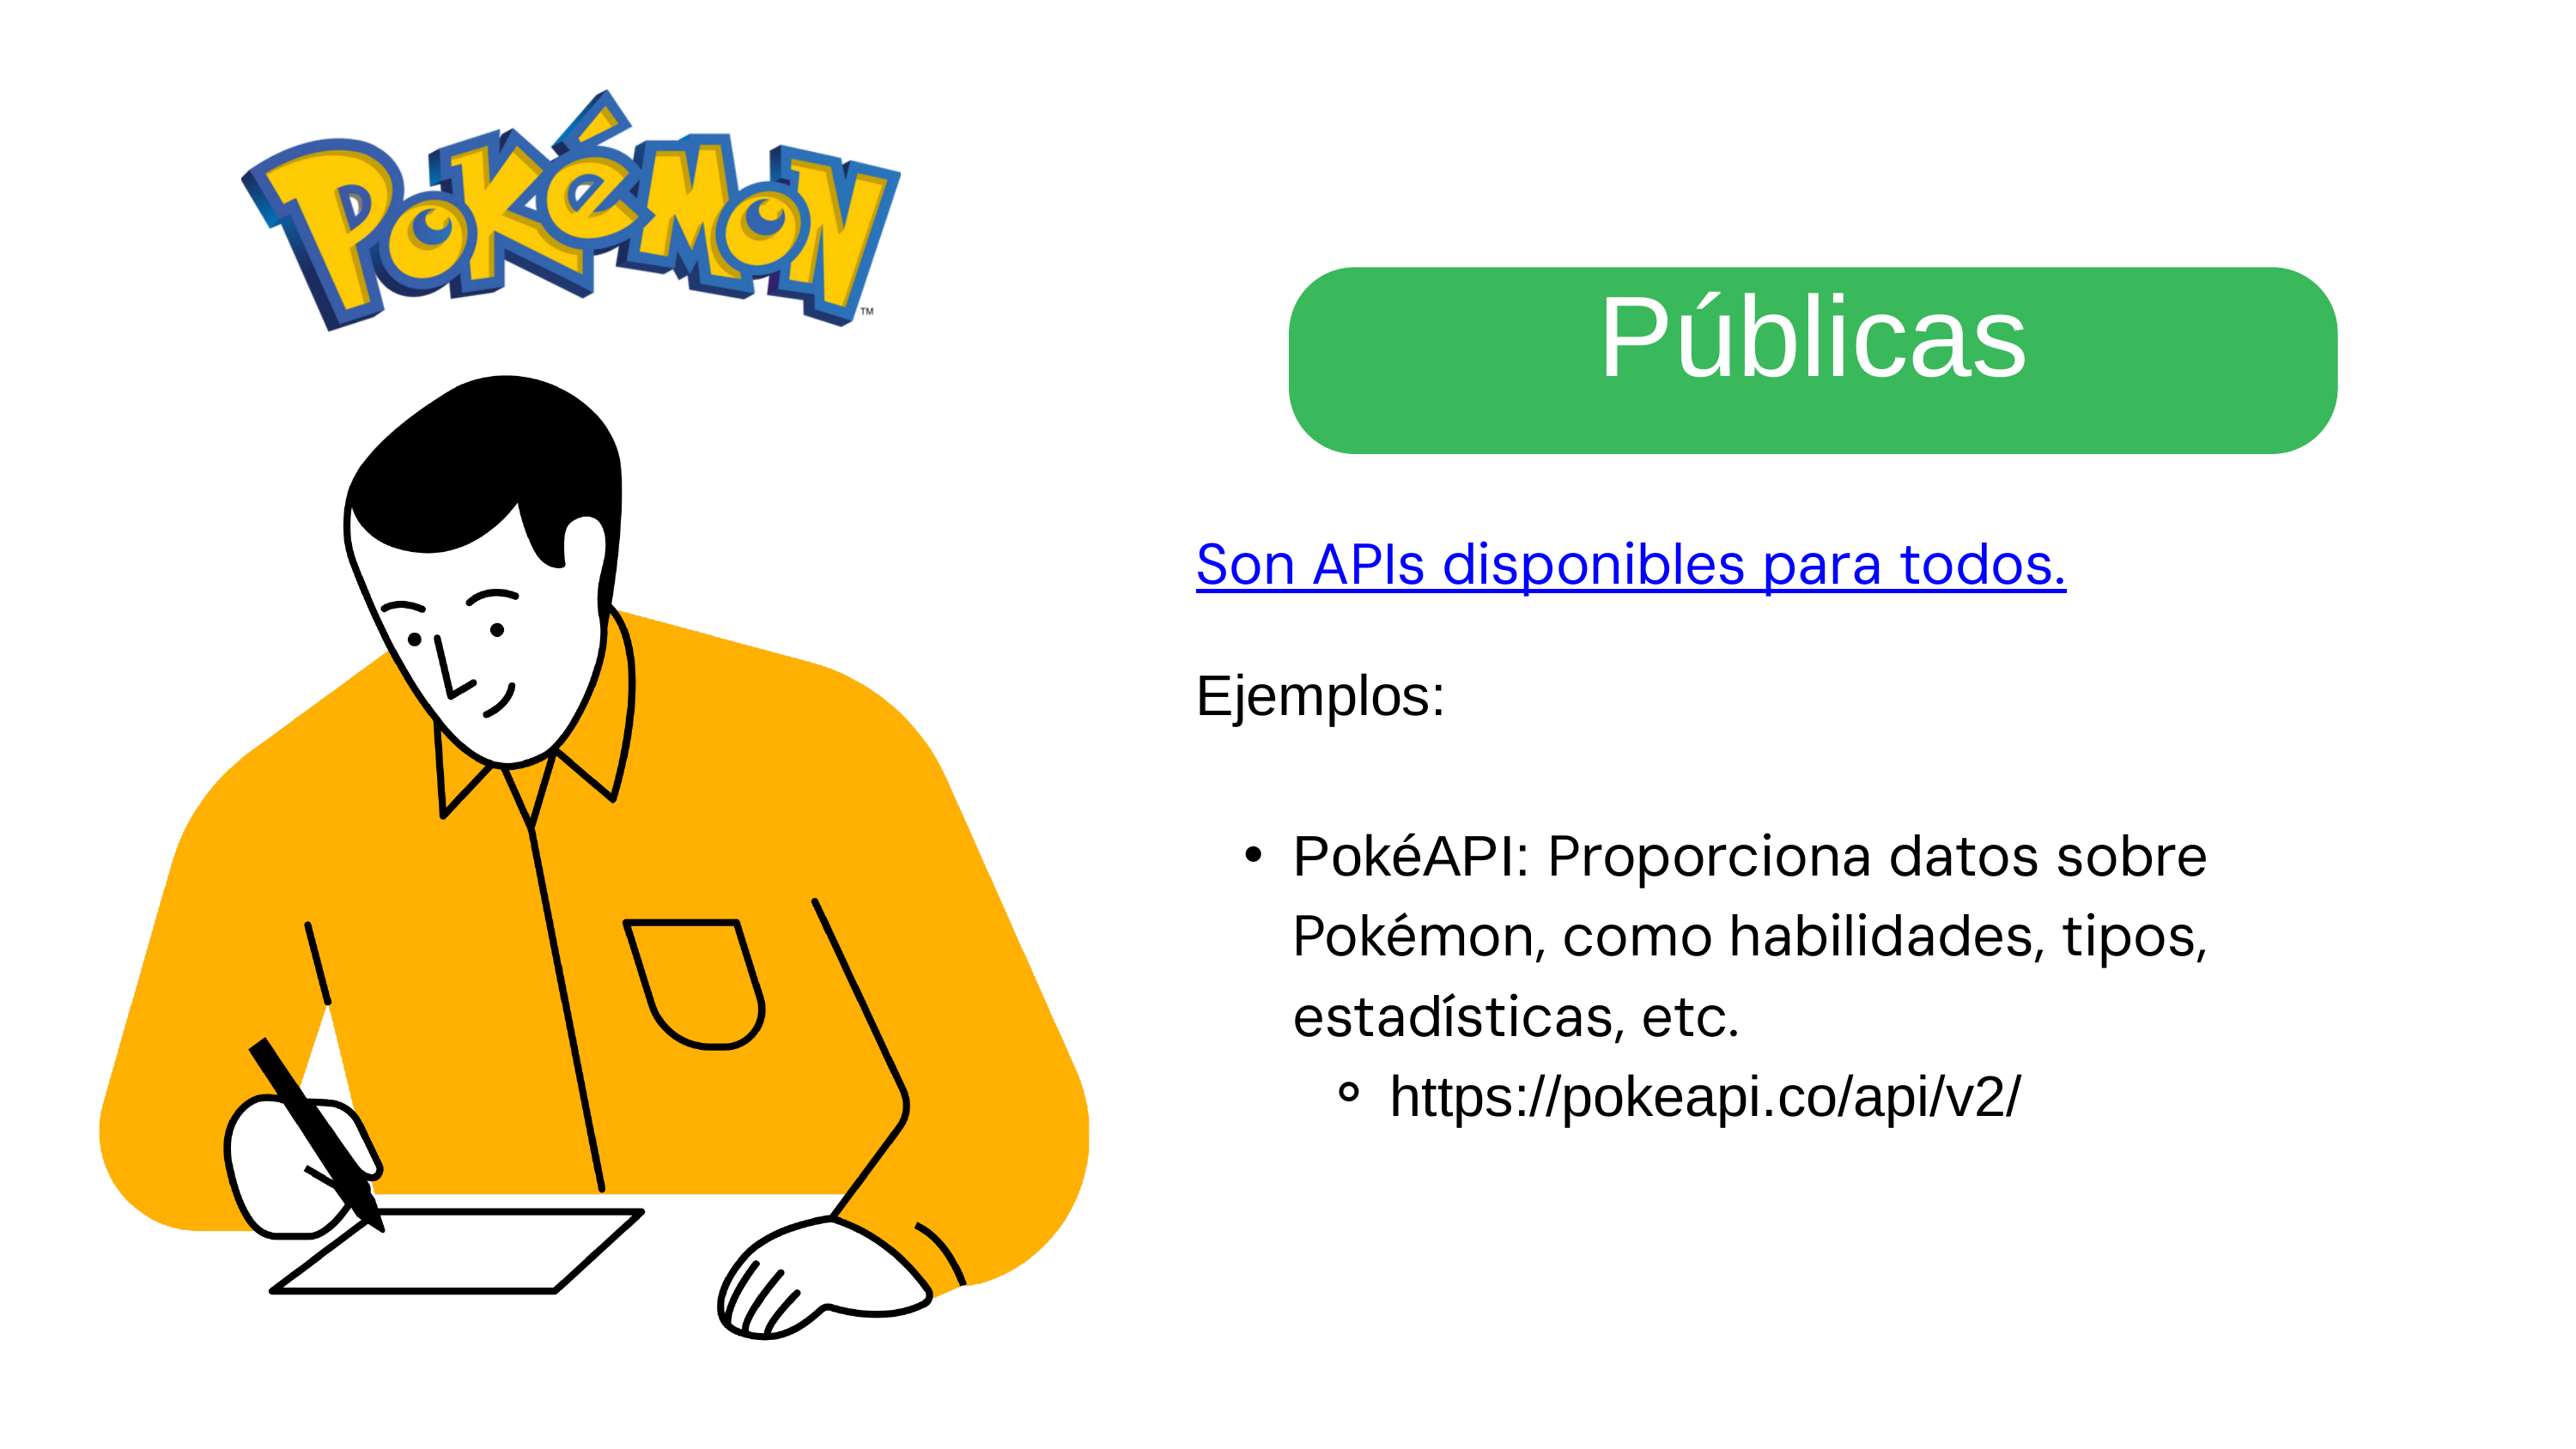

Públicas

Son APIs disponibles para todos.
Ejemplos:

PokéAPI: Proporciona datos sobre Pokémon, como habilidades, tipos, estadísticas, etc.
https://pokeapi.co/api/v2/